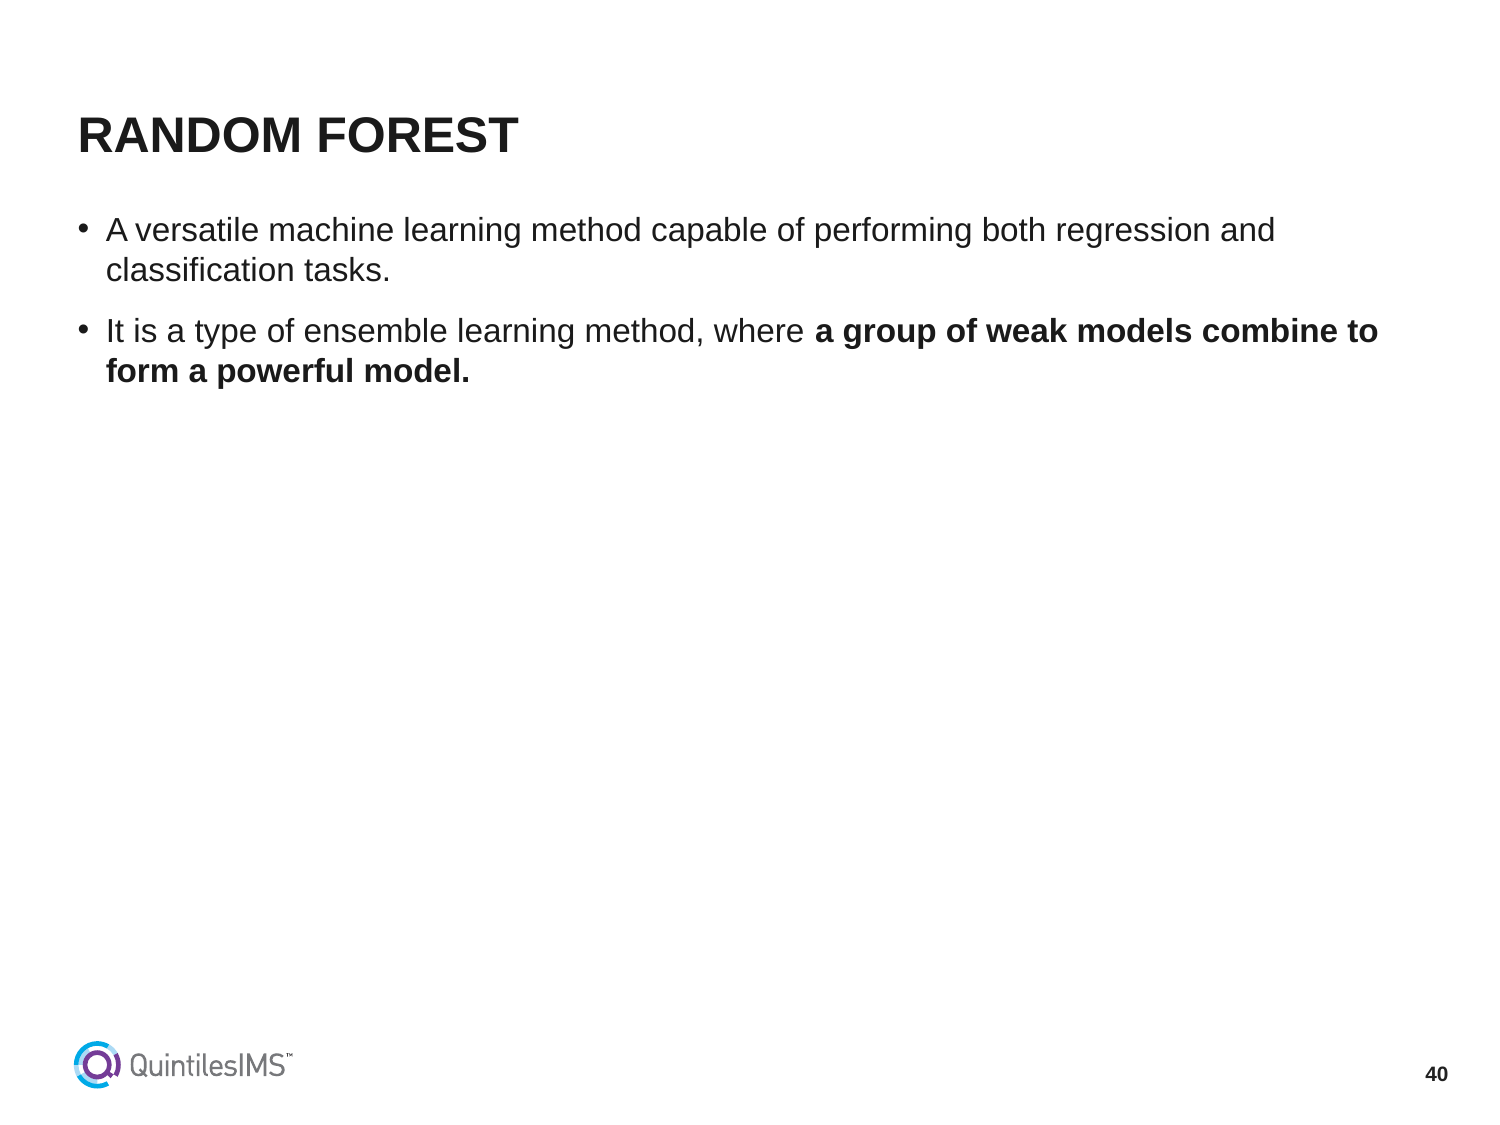

# RANDOM FOREST
A versatile machine learning method capable of performing both regression and classification tasks.
It is a type of ensemble learning method, where a group of weak models combine to form a powerful model.